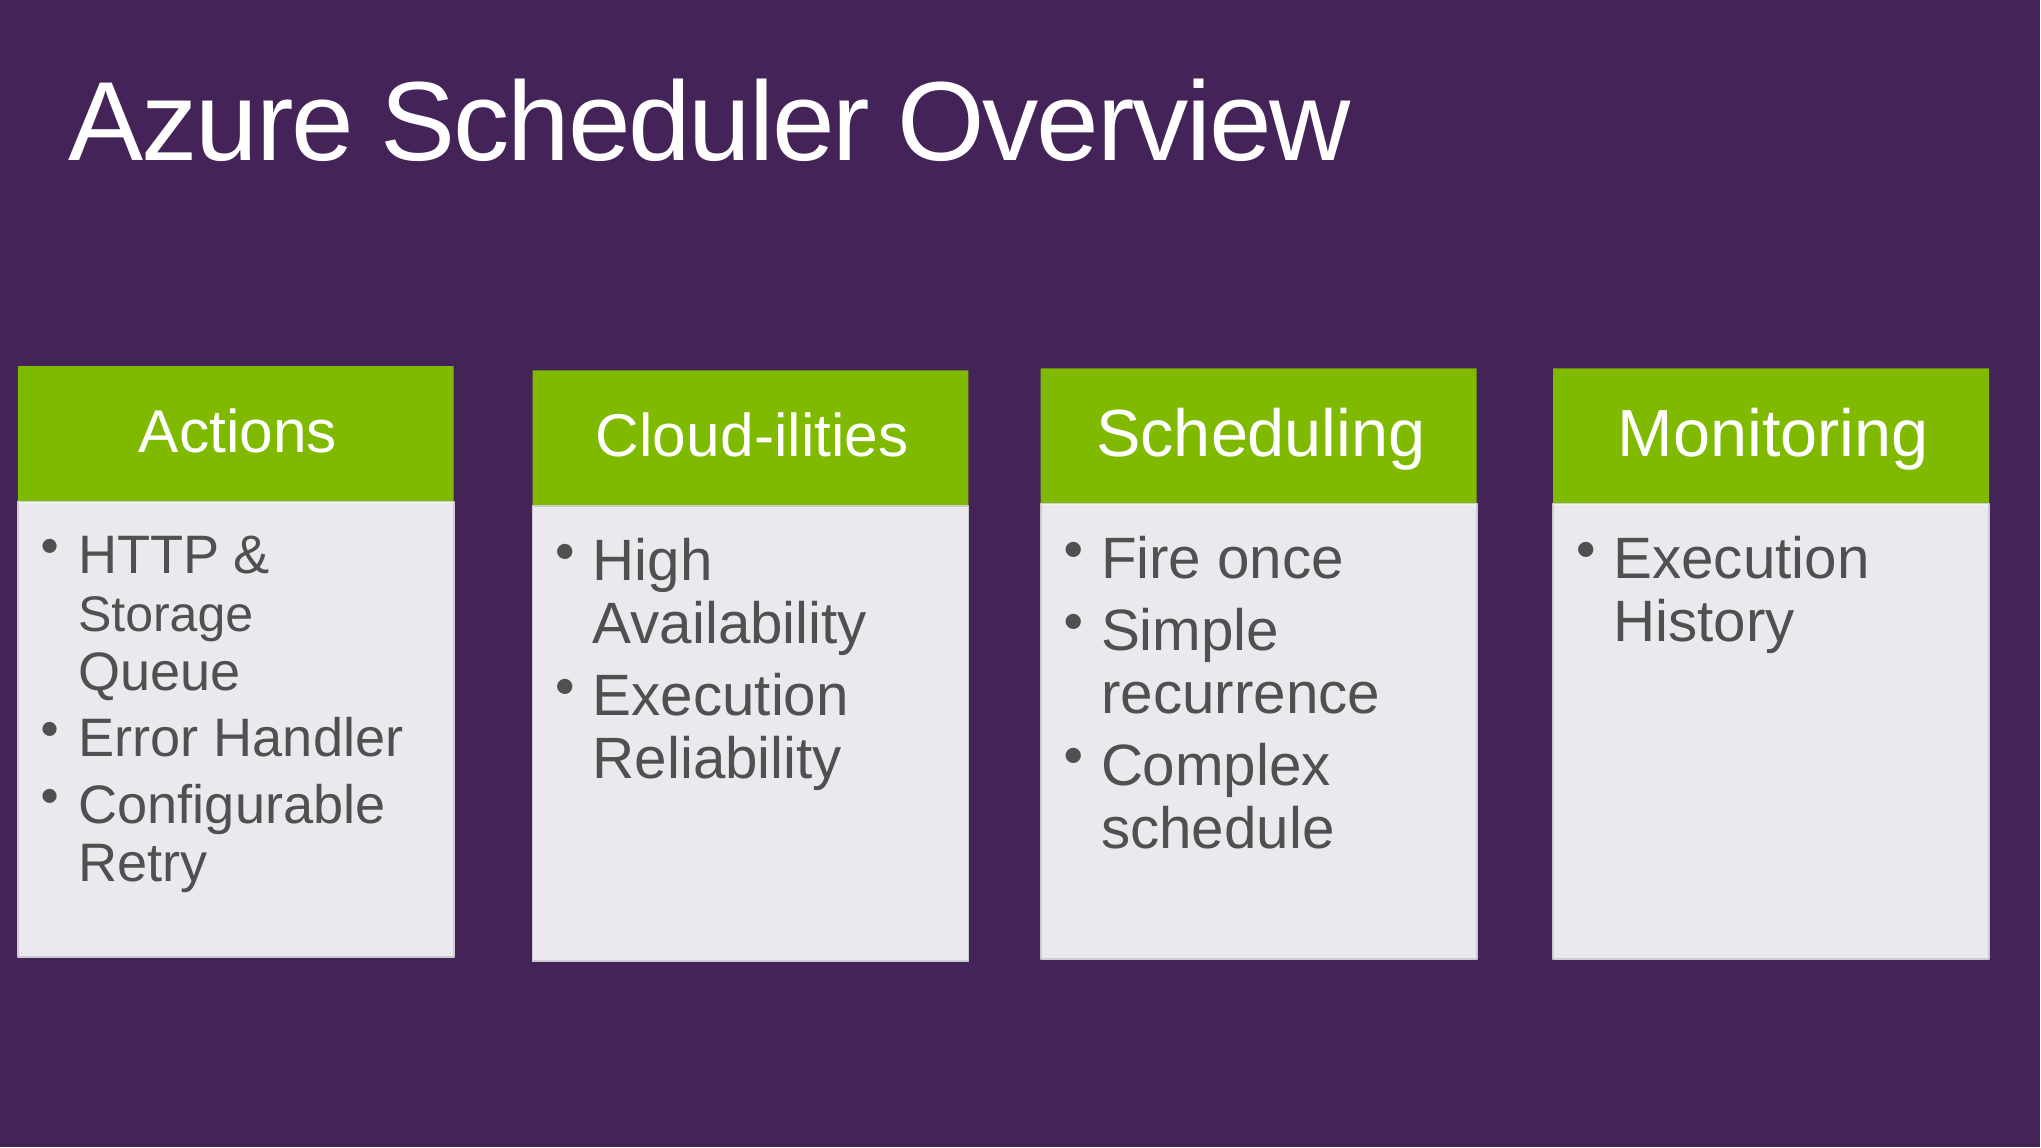

# Azure Scheduler Overview
Actions

HTTP & Storage Queue
Error Handler
Configurable Retry
Auth

Shared Secret
Basic
Client Certificates
Scheduling

Fire once
Simple recurrence
Complex schedule
Monitoring

Execution History
Cloud-ilities

High Availability
Execution Reliability
Management

Portal
.NET Client
PowerShell
REST API